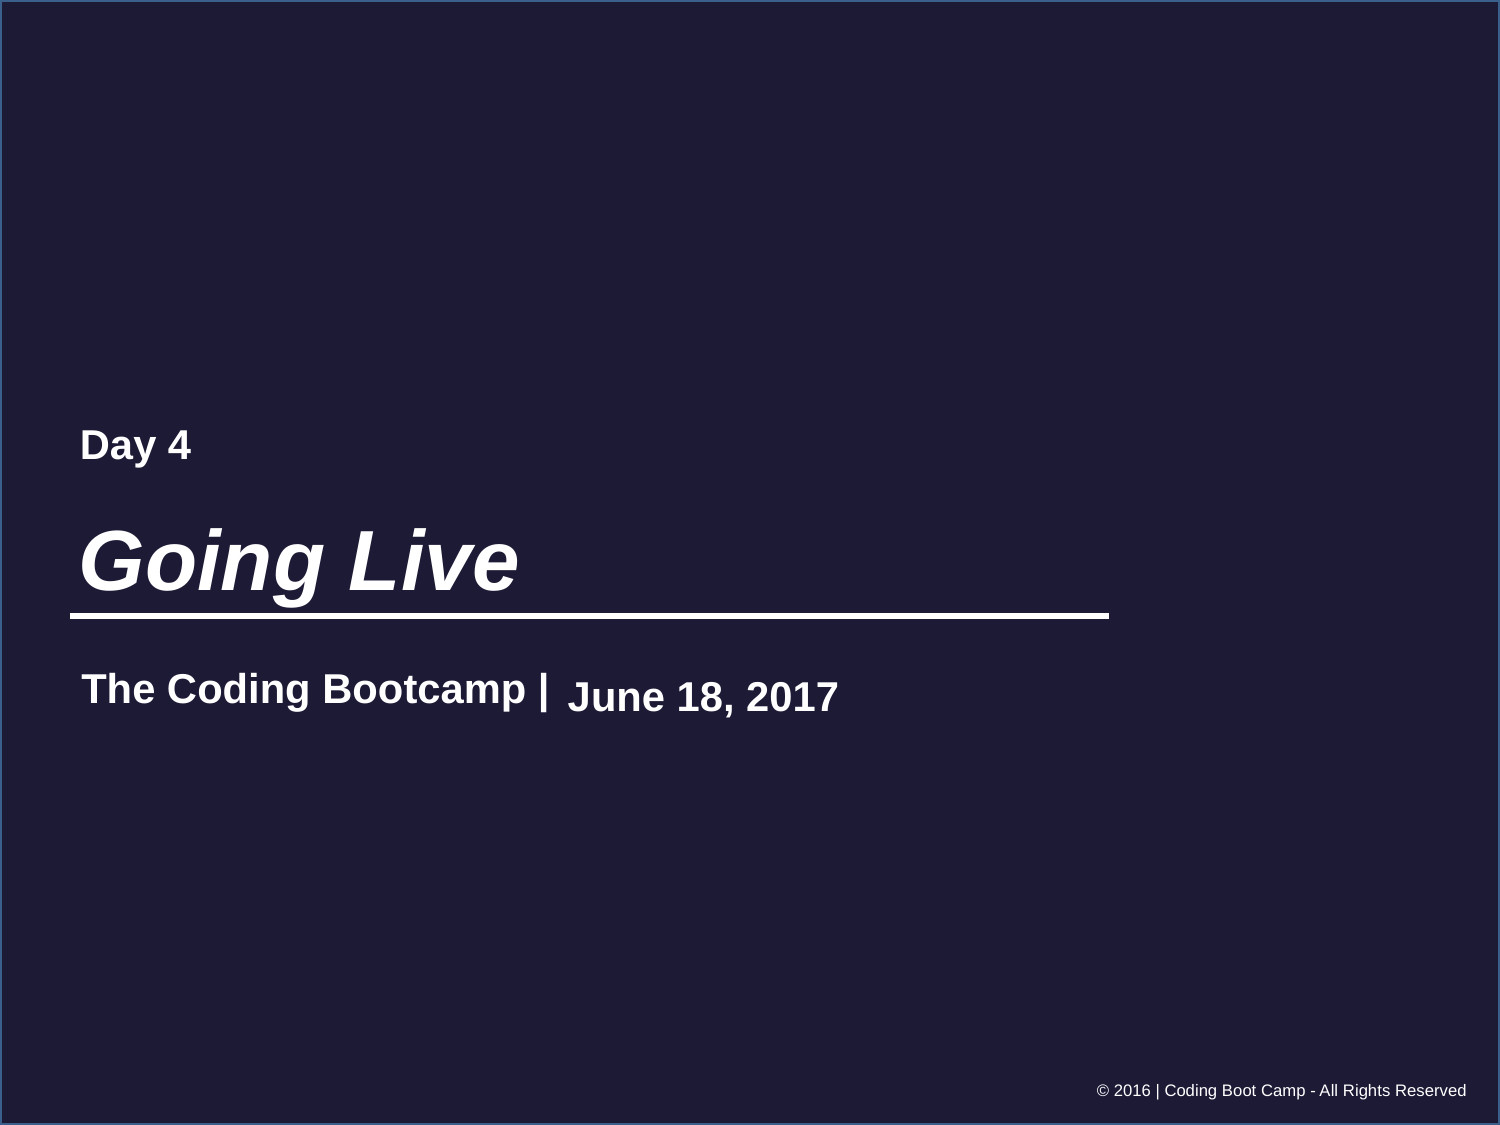

Day 4
Going Live
June 18, 2017